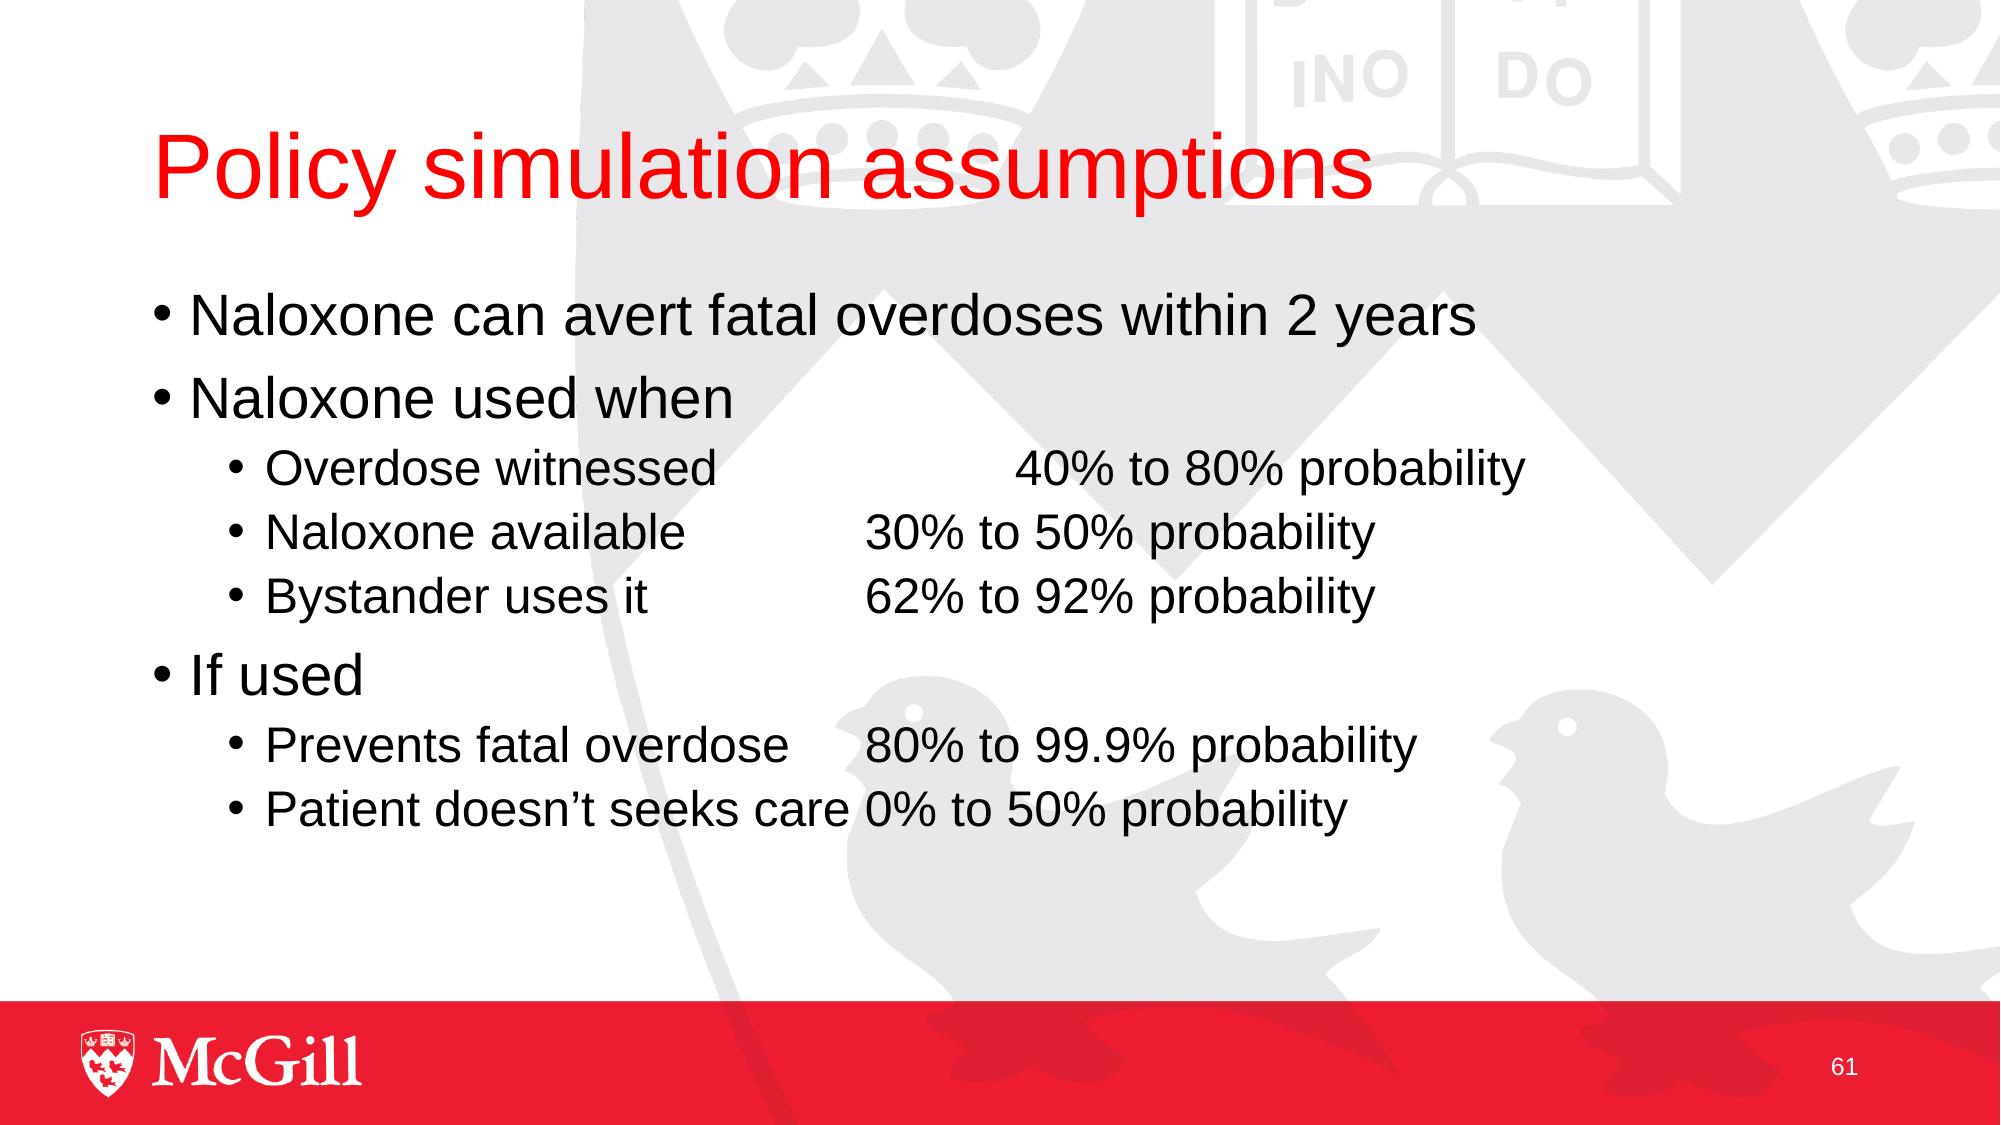

# Policy simulation assumptions
Naloxone can avert fatal overdoses within 2 years
Naloxone used when
Overdose witnessed 		40% to 80% probability
Naloxone available 		30% to 50% probability
Bystander uses it 		62% to 92% probability
If used
Prevents fatal overdose	80% to 99.9% probability
Patient doesn’t seeks care	0% to 50% probability
61